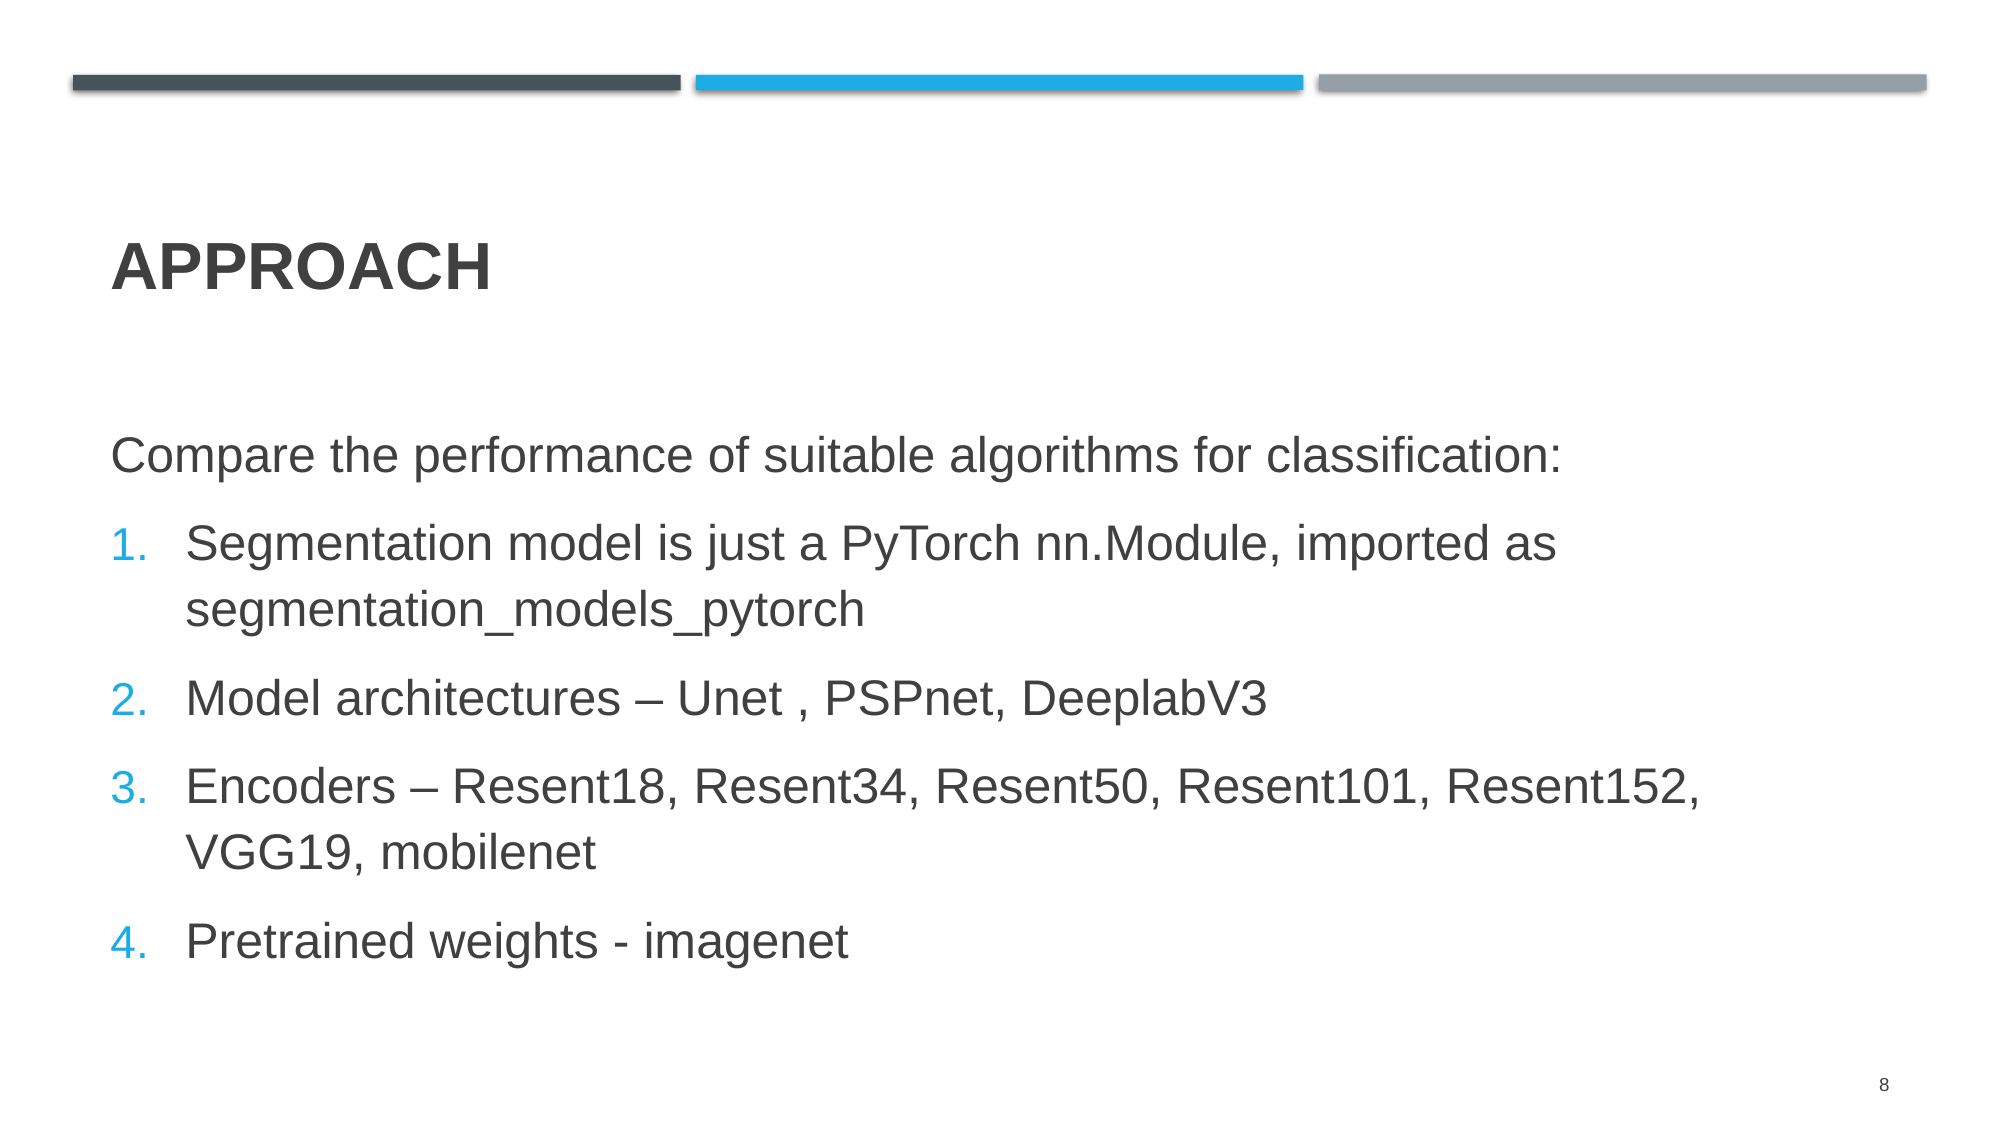

# Approach
Compare the performance of suitable algorithms for classification:
Segmentation model is just a PyTorch nn.Module, imported as segmentation_models_pytorch
Model architectures – Unet , PSPnet, DeeplabV3
Encoders – Resent18, Resent34, Resent50, Resent101, Resent152, VGG19, mobilenet
Pretrained weights - imagenet
8